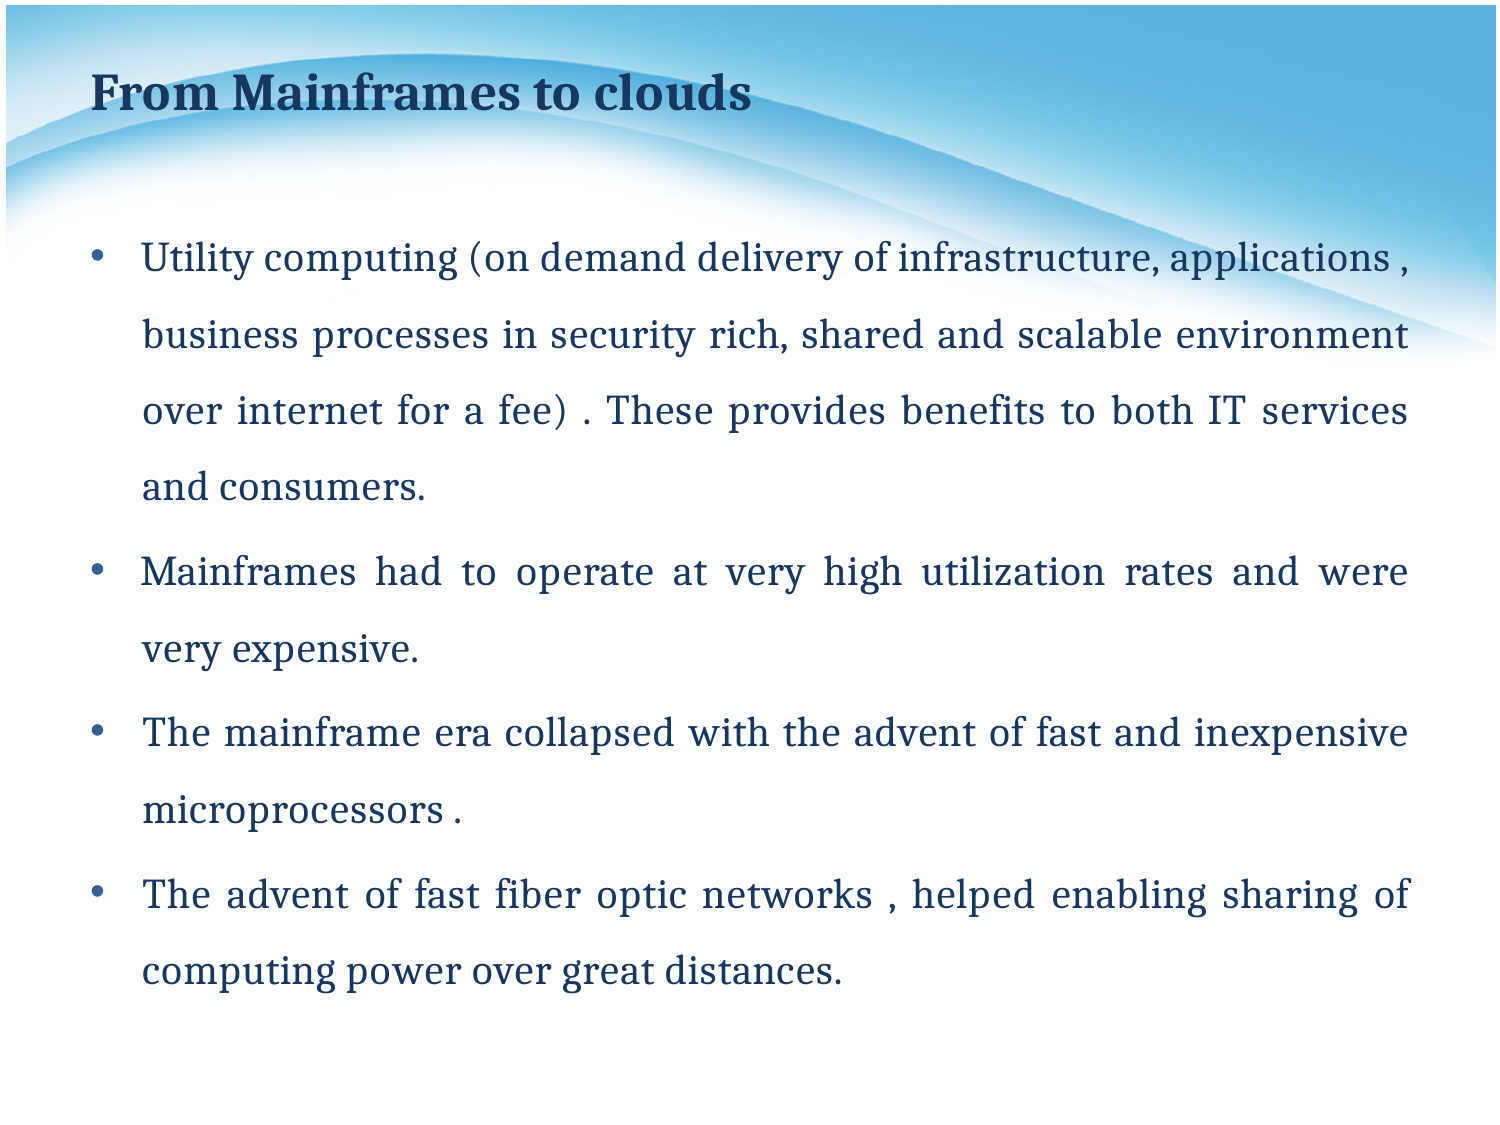

From Mainframes to clouds

Utility computing (on demand delivery of infrastructure, applications , business processes in security rich, shared and scalable environment over internet for a fee) . These provides benefits to both IT services and consumers.
Mainframes had to operate at very high utilization rates and were very expensive.
The mainframe era collapsed with the advent of fast and inexpensive microprocessors .
The advent of fast fiber optic networks , helped enabling sharing of computing power over great distances.